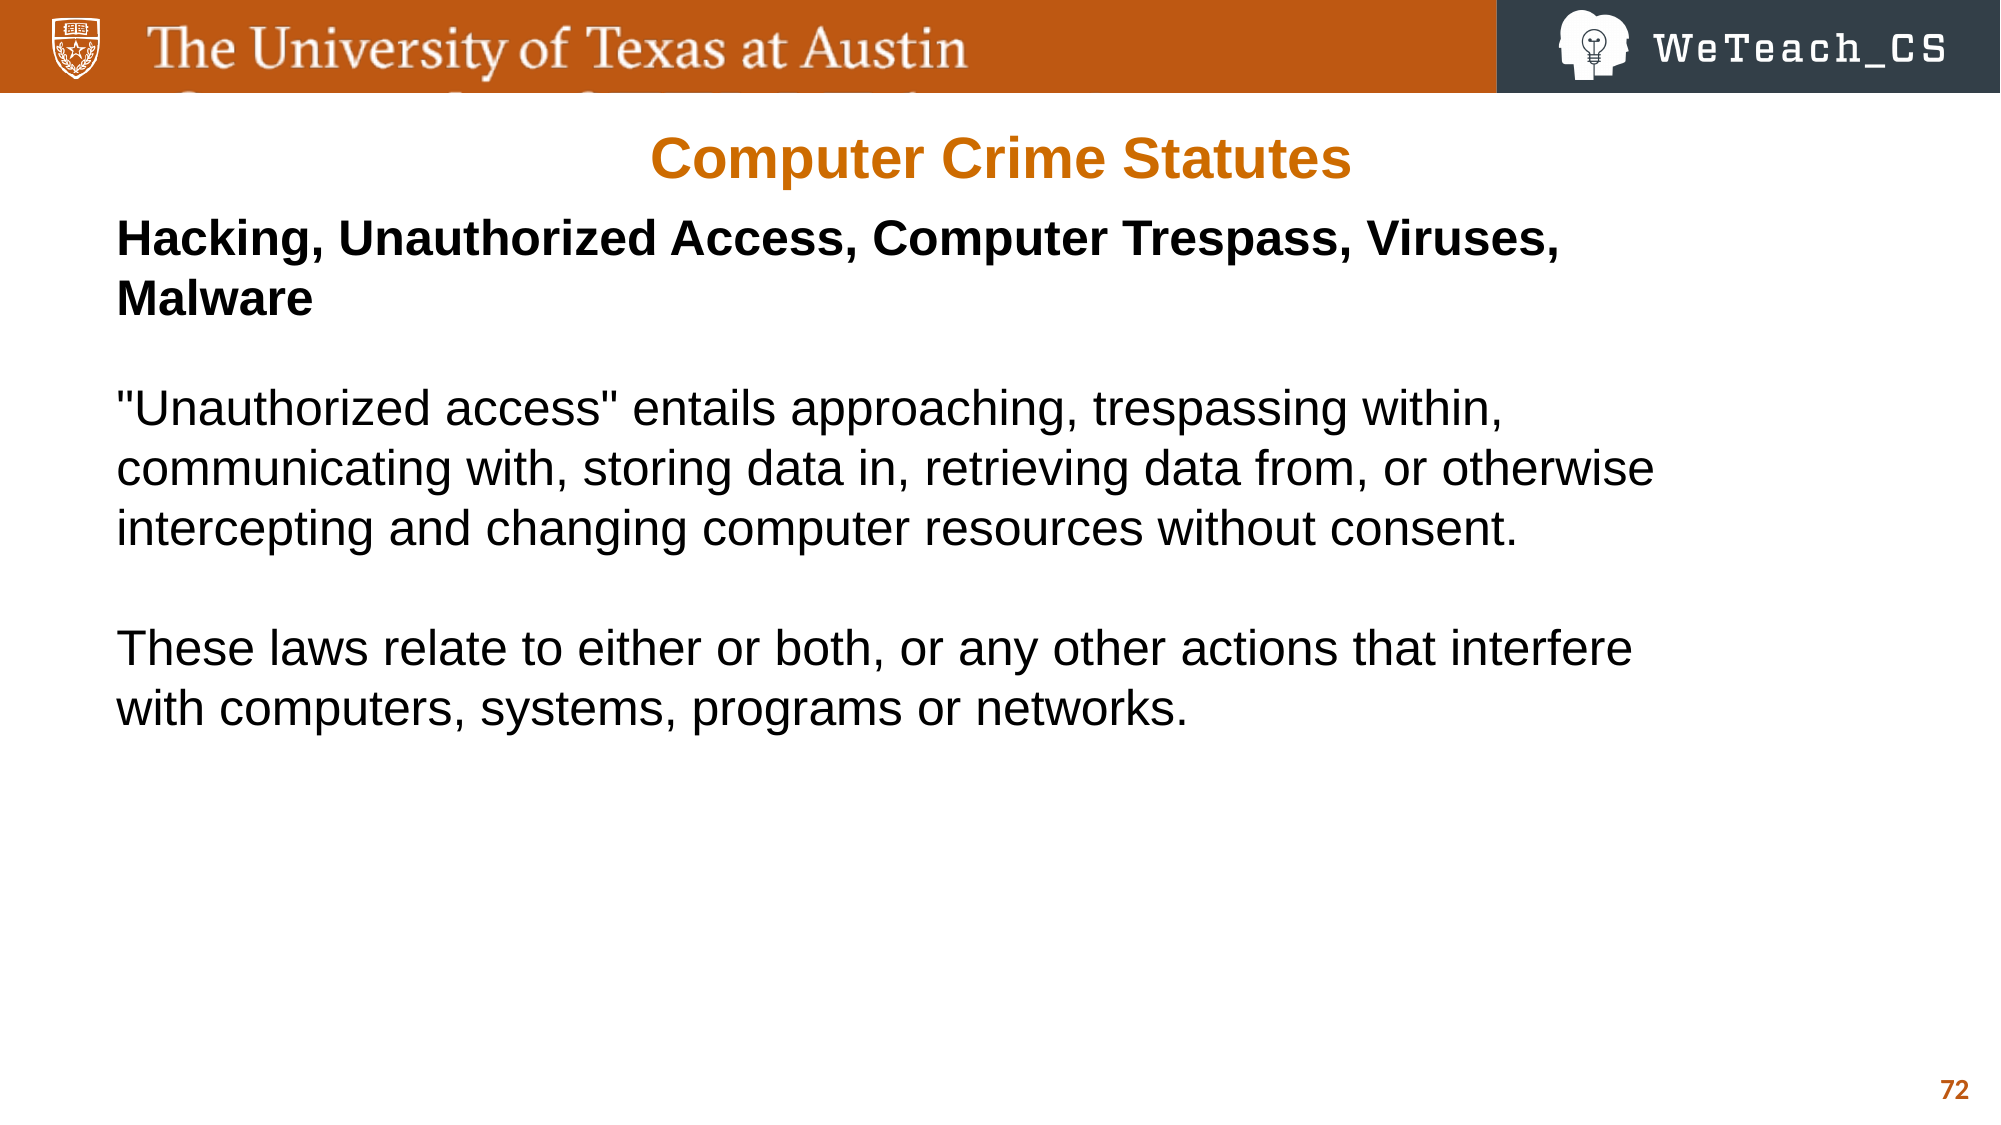

Computer Crime Statutes
Hacking, Unauthorized Access, Computer Trespass, Viruses, Malware

"Unauthorized access" entails approaching, trespassing within, communicating with, storing data in, retrieving data from, or otherwise intercepting and changing computer resources without consent.

These laws relate to either or both, or any other actions that interfere with computers, systems, programs or networks.